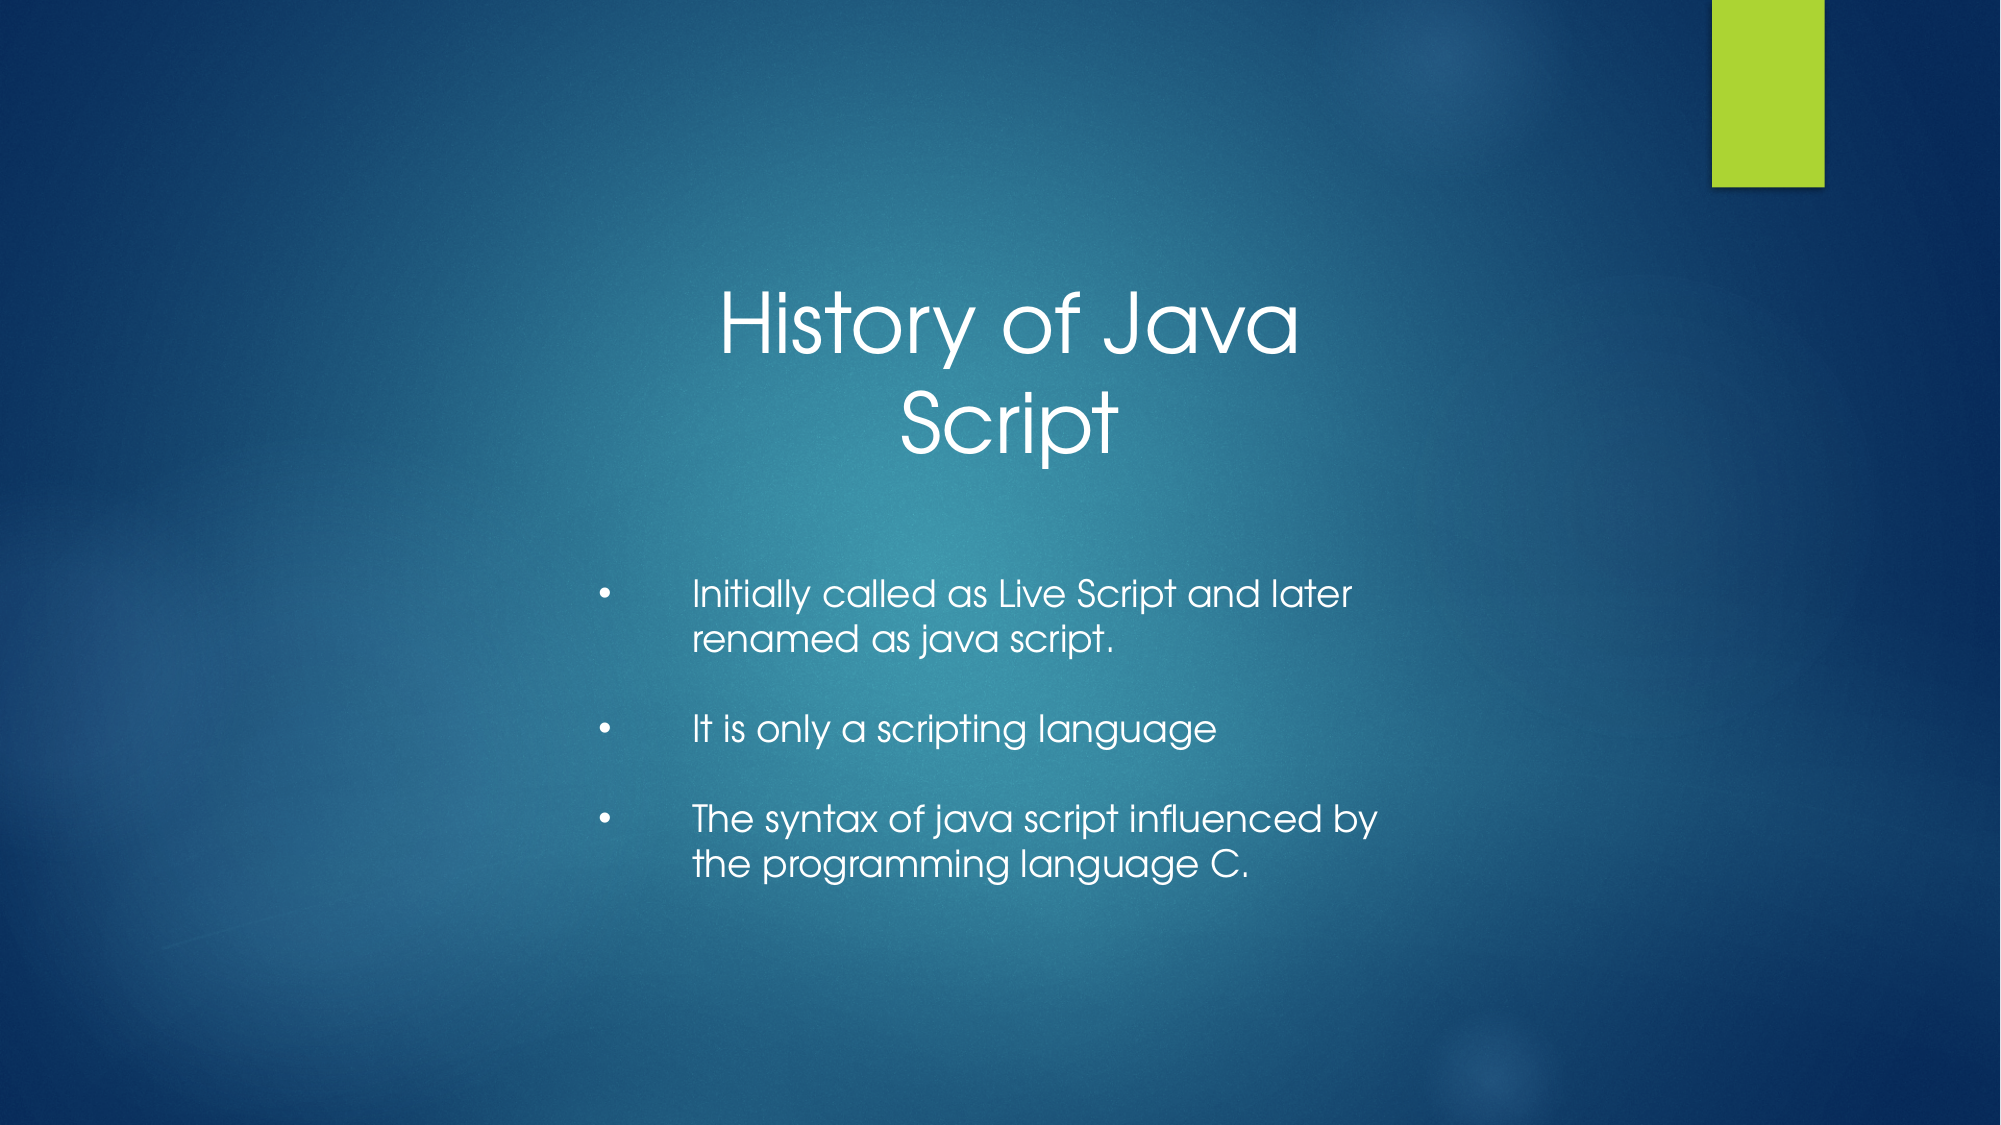

History of Java Script

Initially called as Live Script and later renamed as java script.

It is only a scripting language

The syntax of java script influenced by the programming language C.